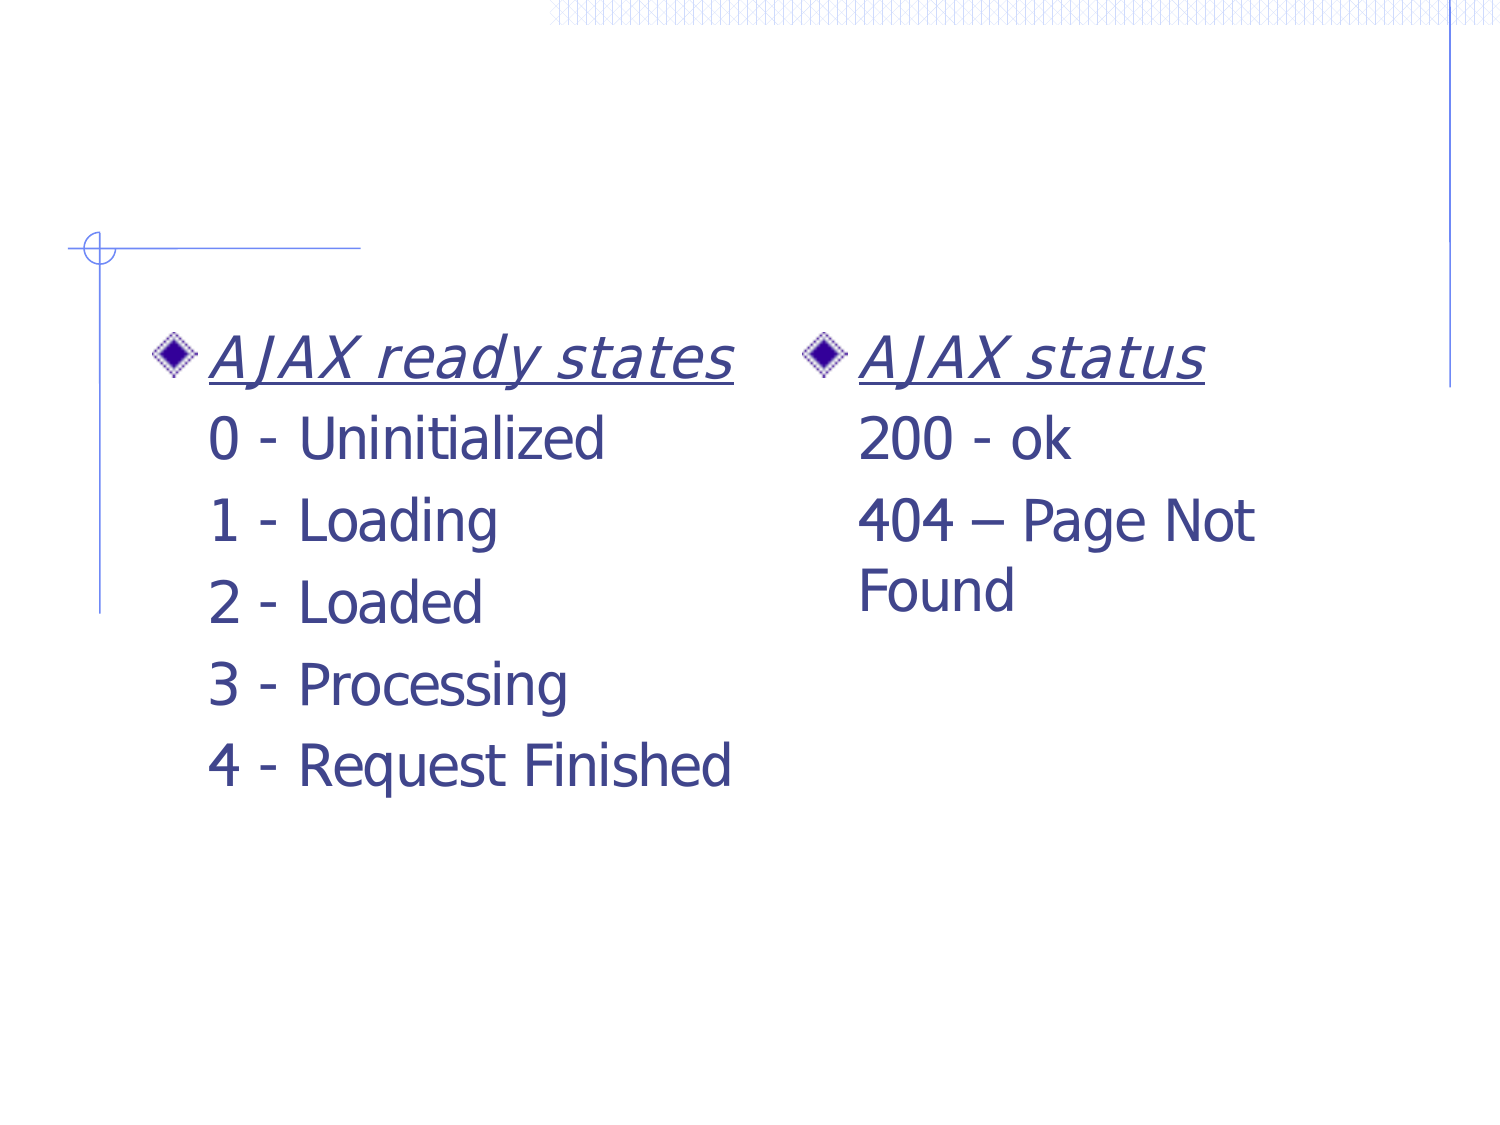

#
AJAX ready states
	0 - Uninitialized
	1 - Loading
	2 - Loaded
	3 - Processing
	4 - Request Finished
AJAX status
	200 - ok
	404 – Page Not Found